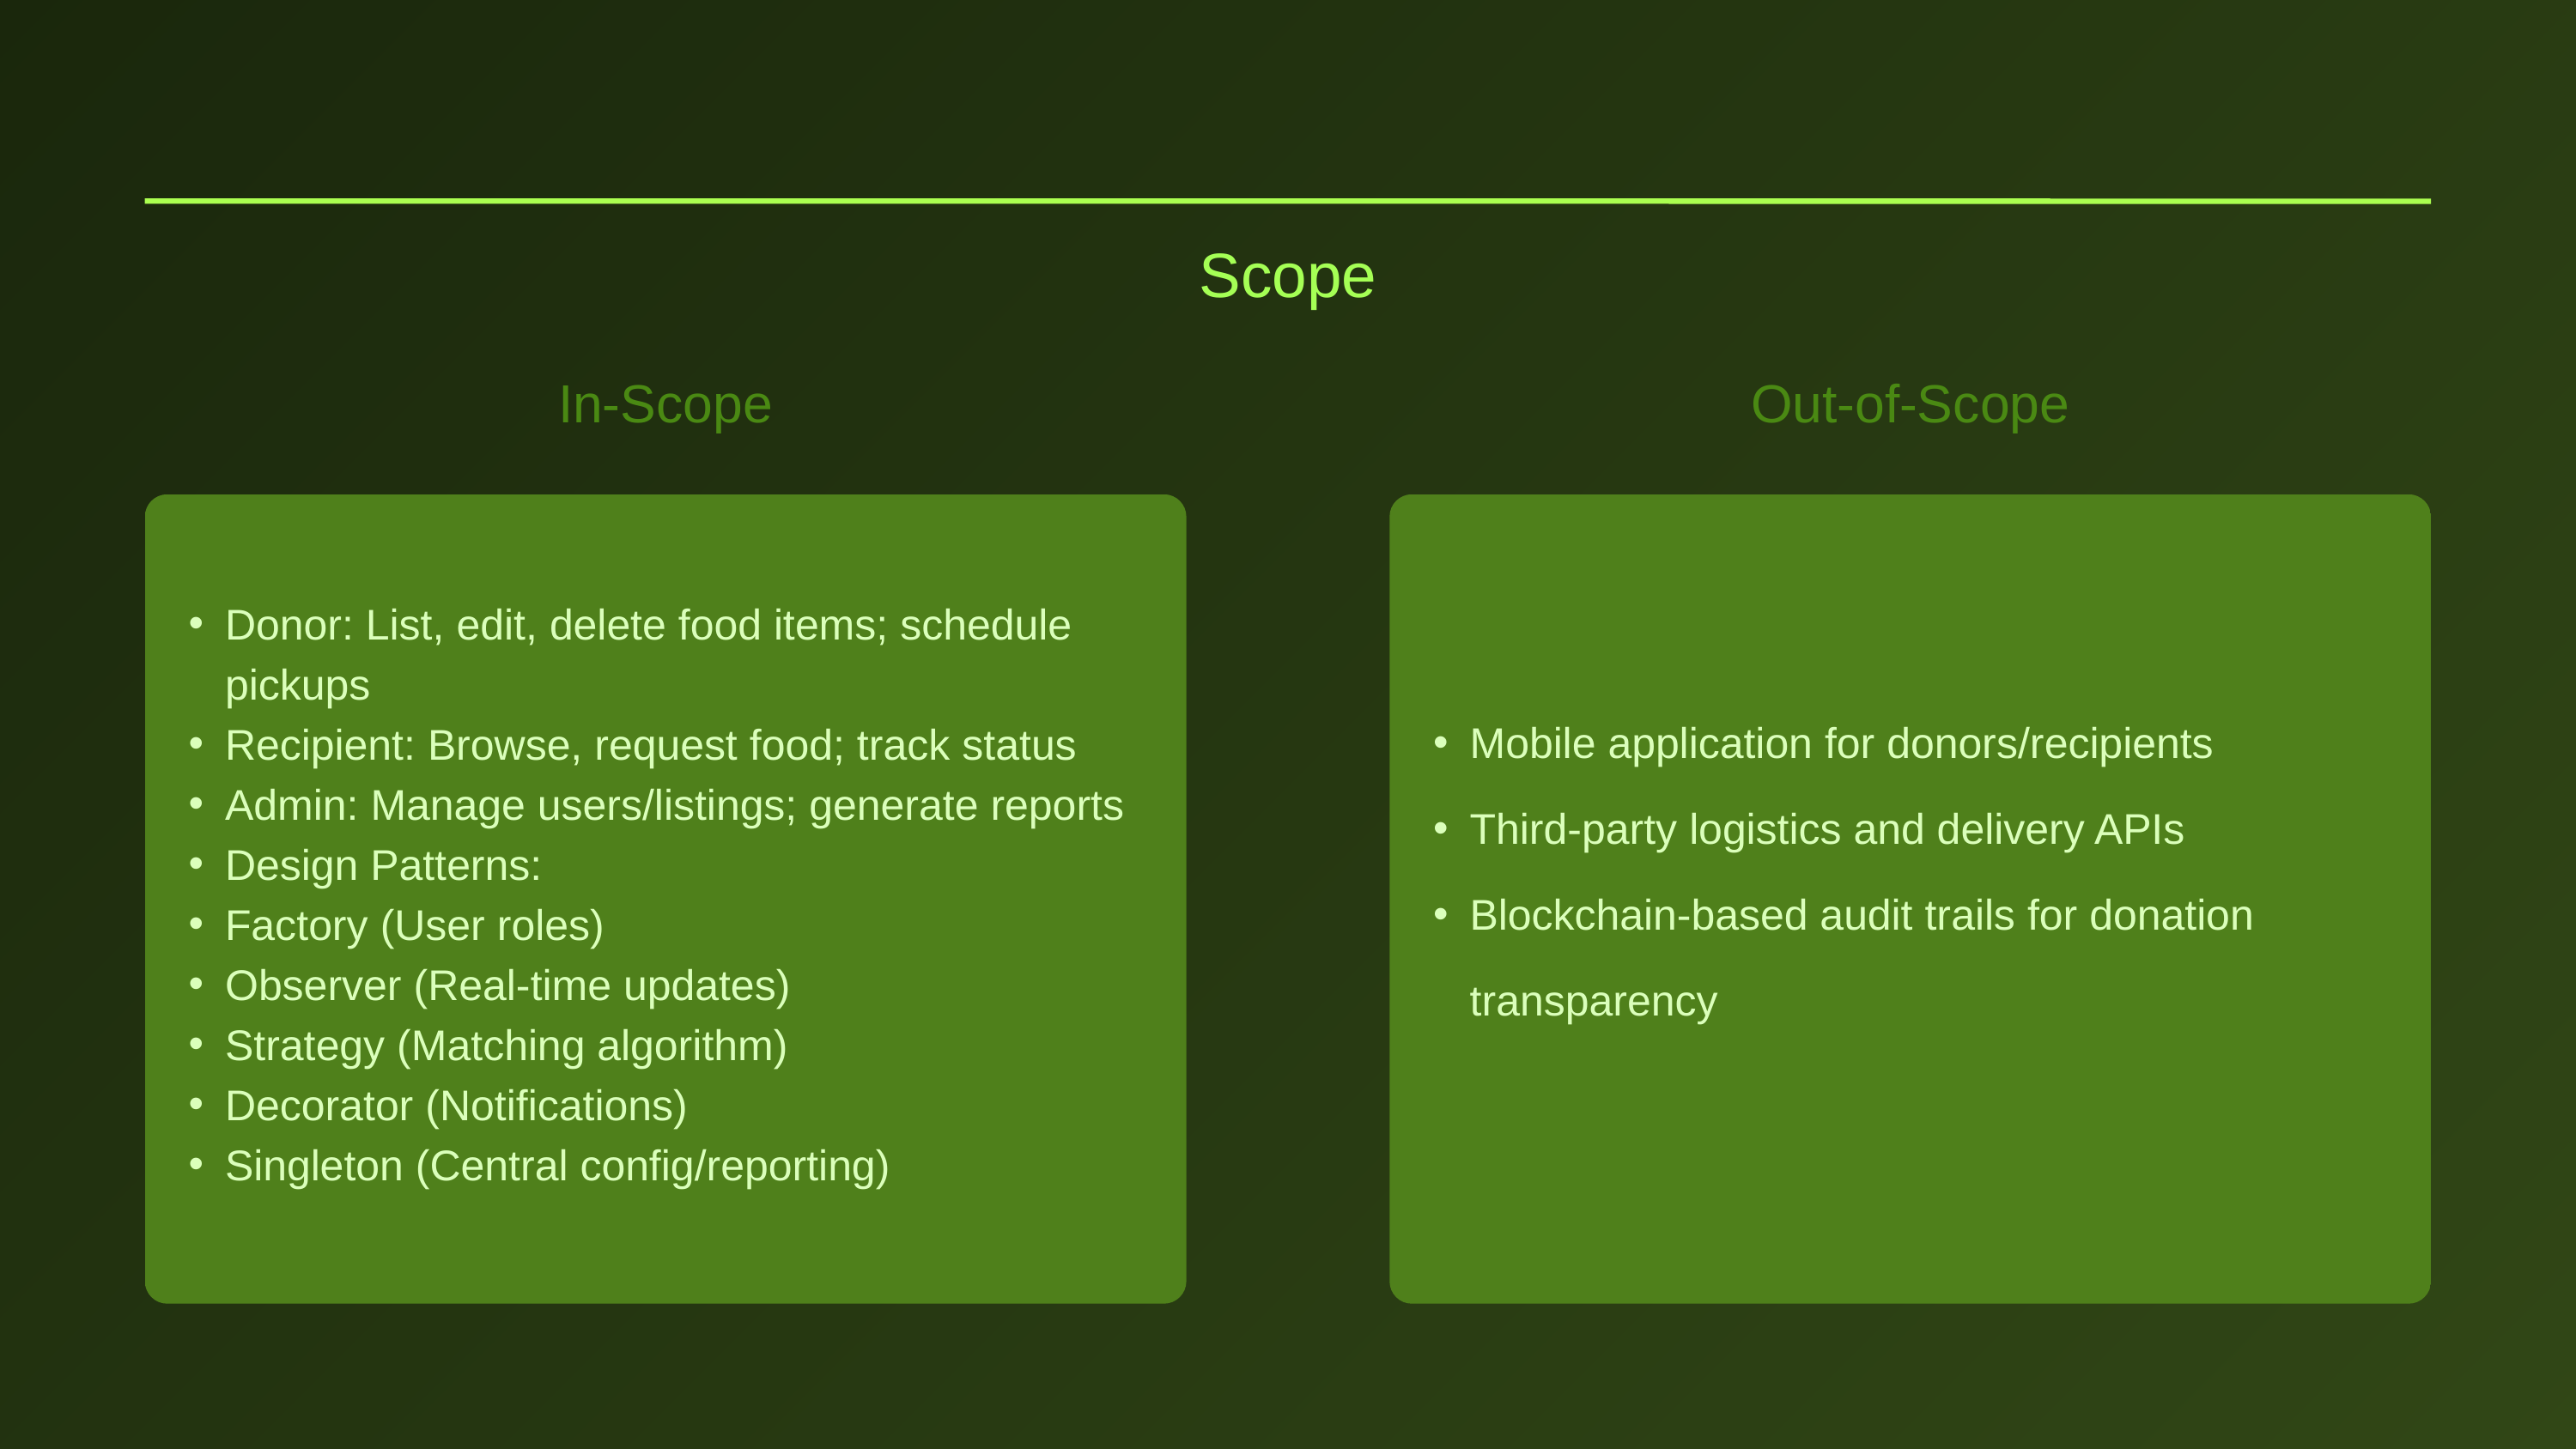

Scope
In-Scope
Out-of-Scope

Donor: List, edit, delete food items; schedule pickups
Recipient: Browse, request food; track status
Admin: Manage users/listings; generate reports
Design Patterns:
Factory (User roles)
Observer (Real-time updates)
Strategy (Matching algorithm)
Decorator (Notifications)
Singleton (Central config/reporting)

Mobile application for donors/recipients
Third-party logistics and delivery APIs
Blockchain-based audit trails for donation transparency